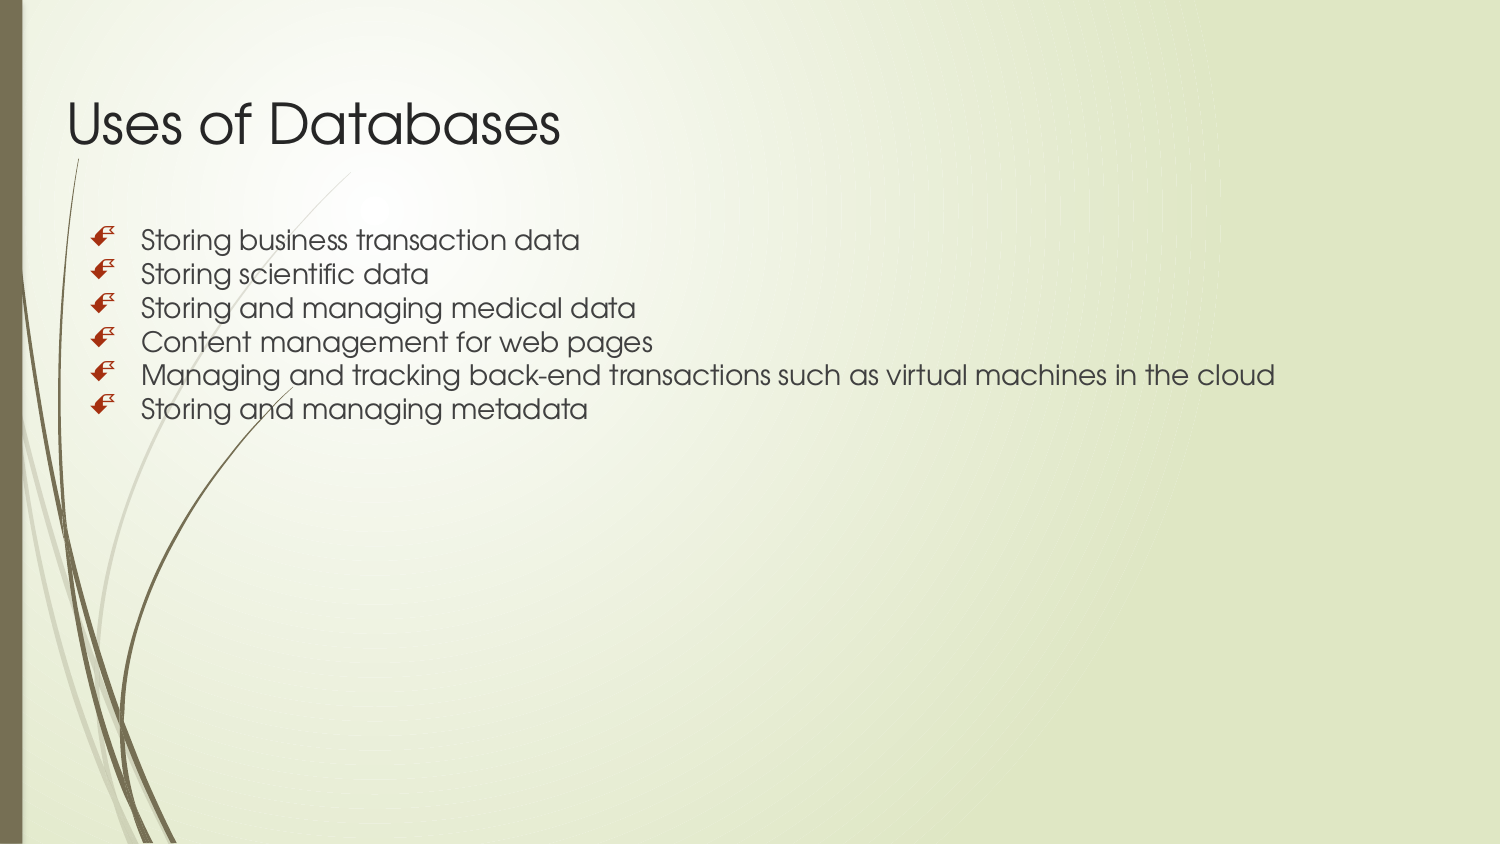

# Uses of Databases
Storing business transaction data
Storing scientific data
Storing and managing medical data
Content management for web pages
Managing and tracking back-end transactions such as virtual machines in the cloud
Storing and managing metadata